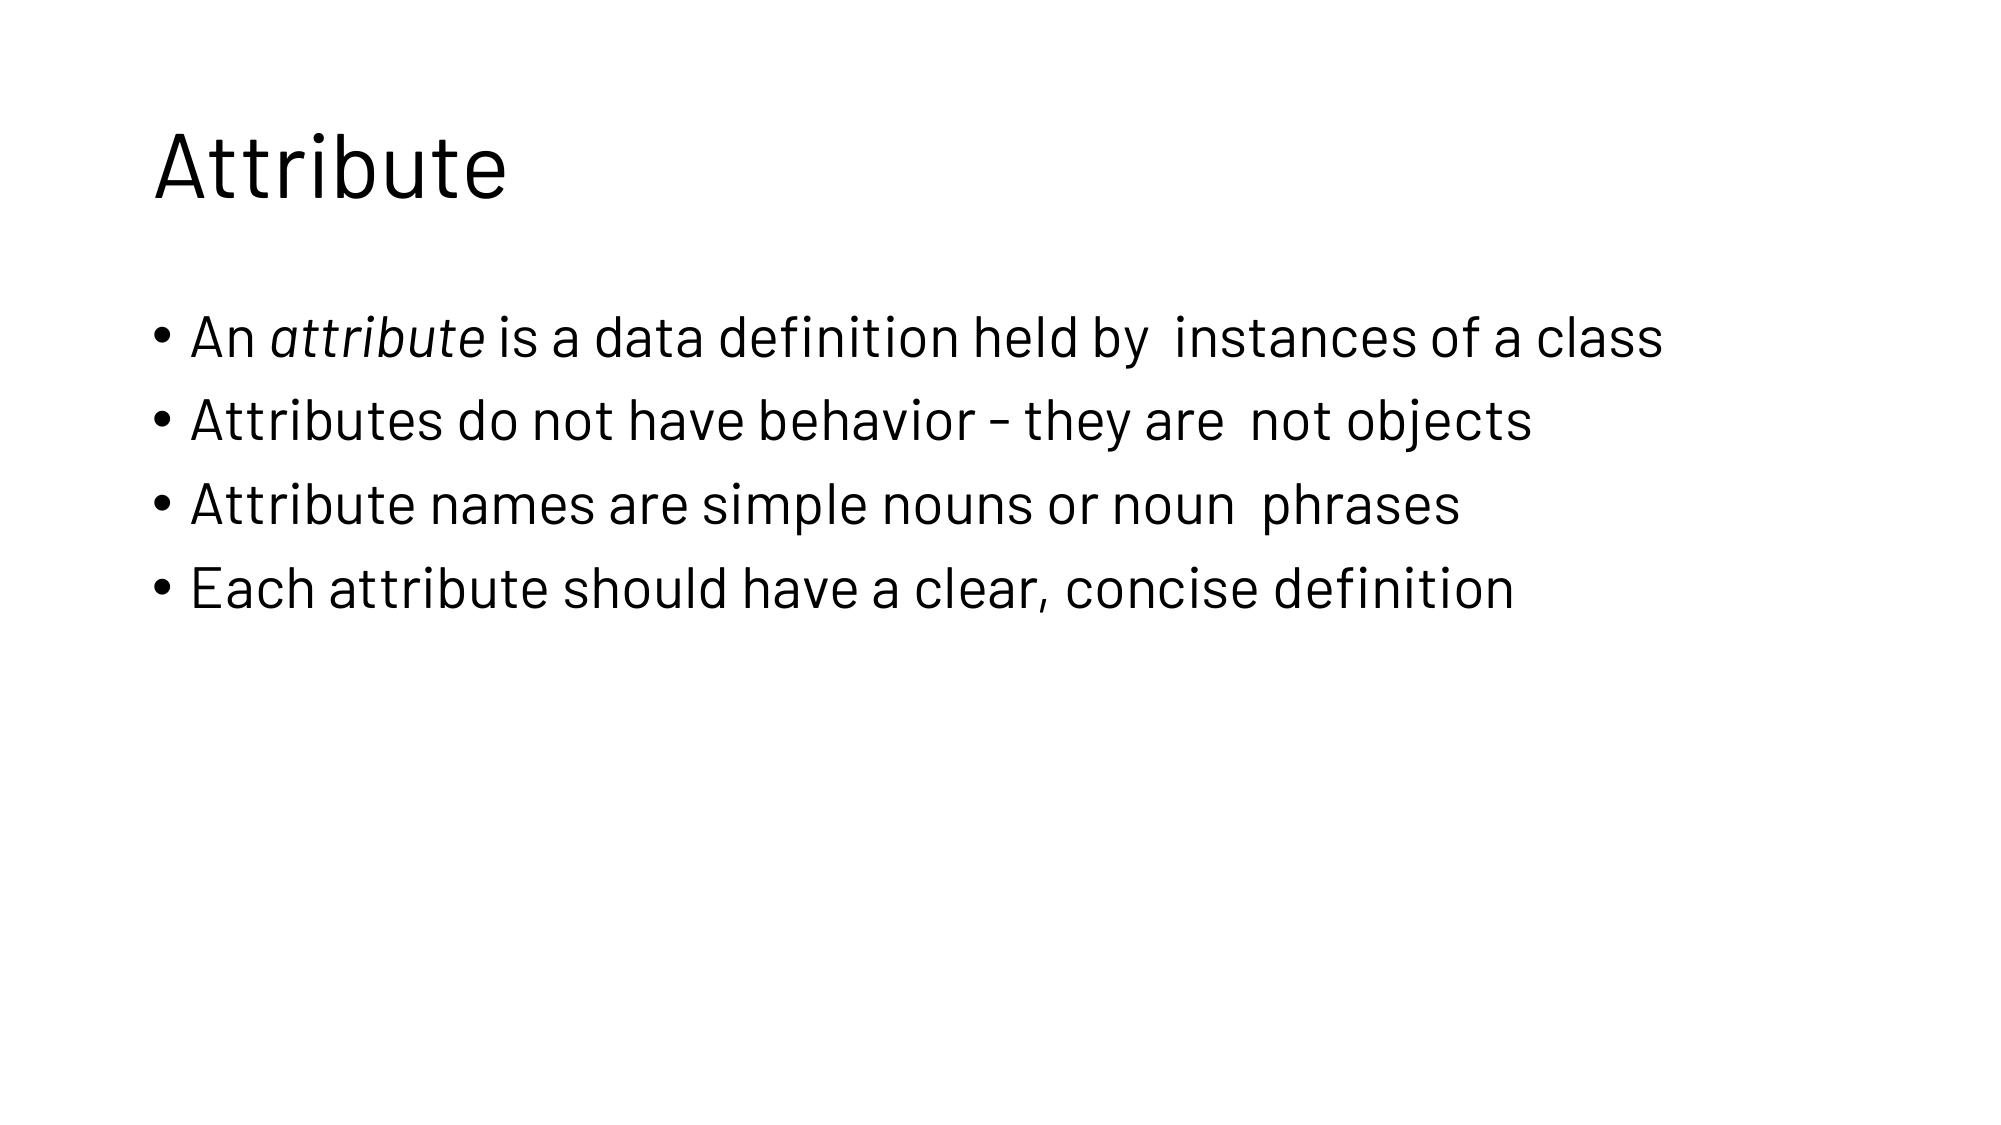

# Attribute
An attribute is a data definition held by  instances of a class
Attributes do not have behavior - they are  not objects
Attribute names are simple nouns or noun  phrases
Each attribute should have a clear, concise definition